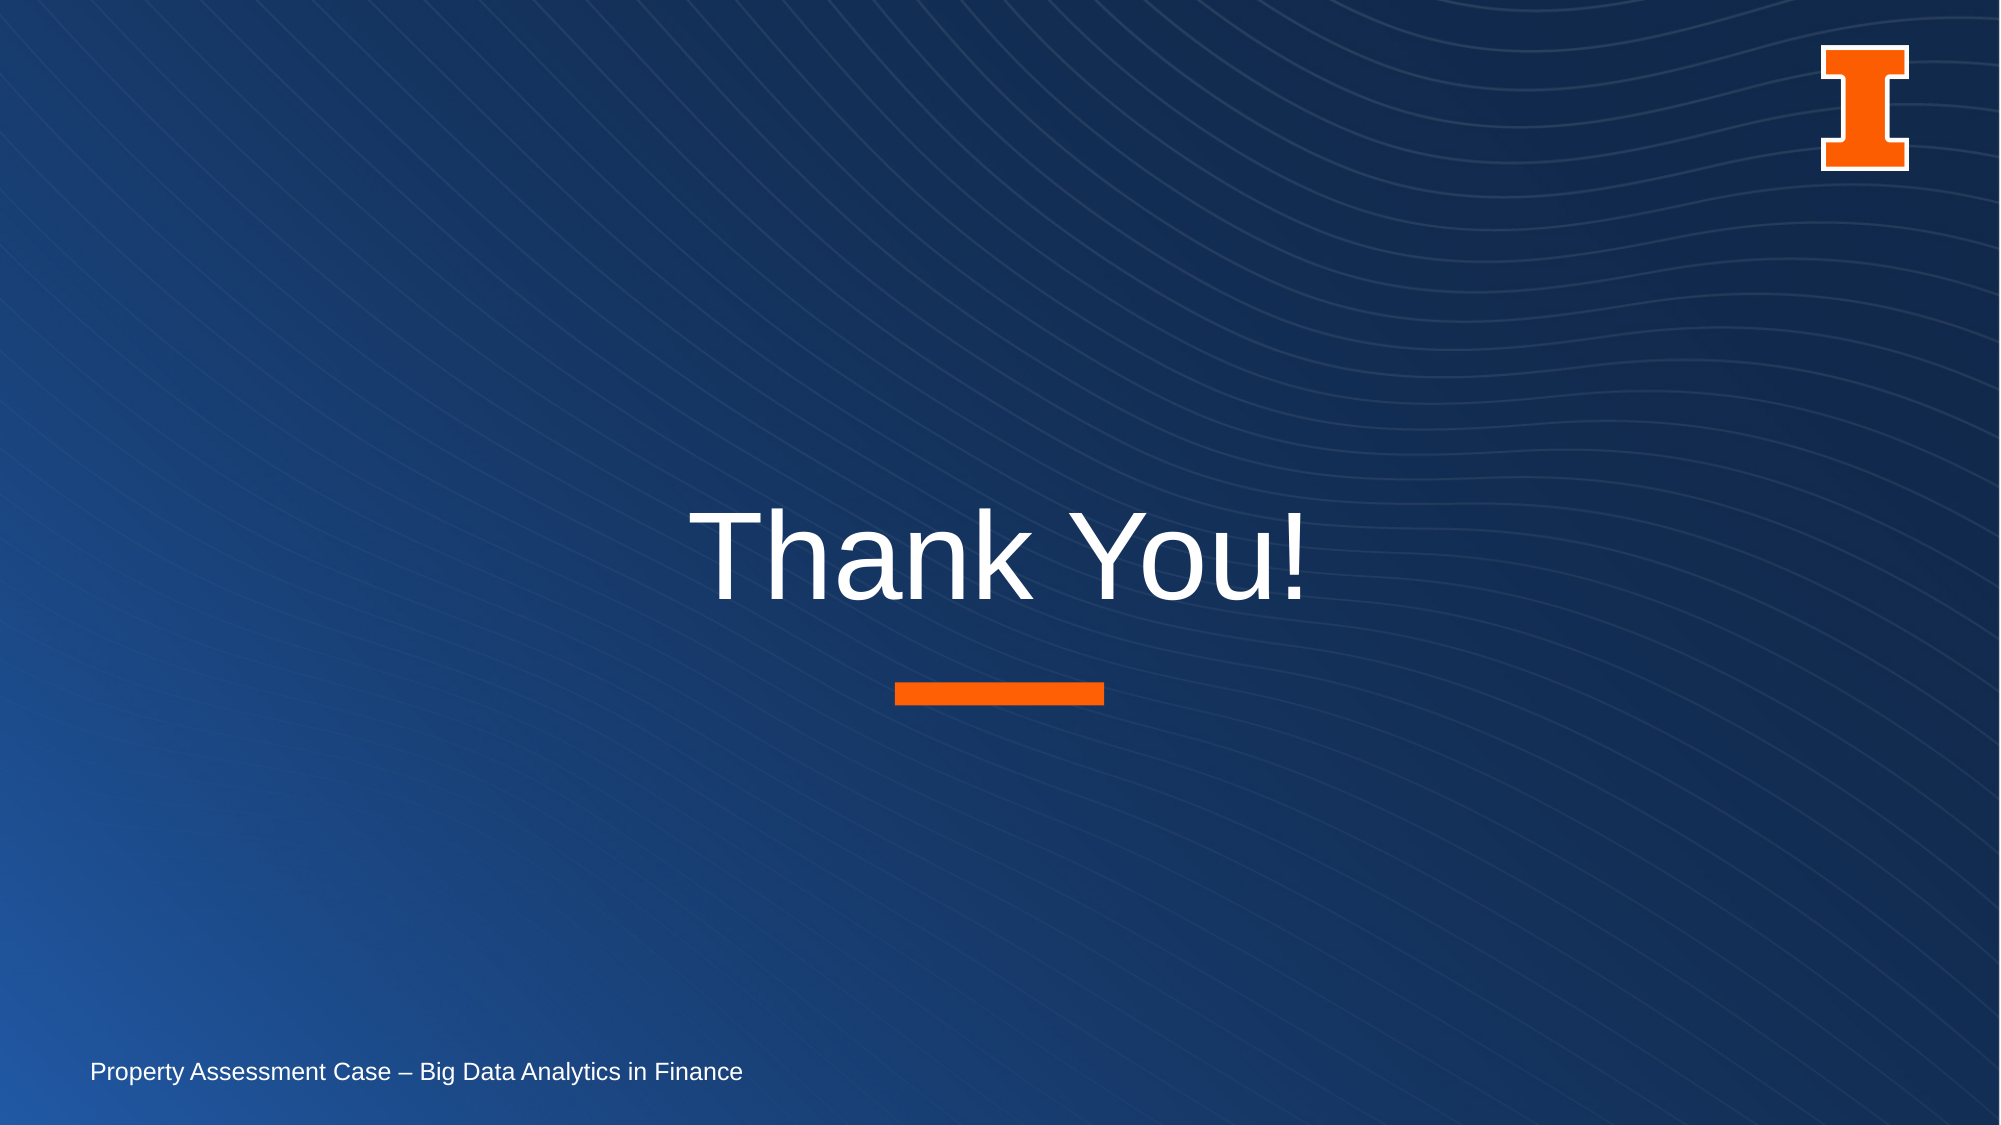

# Thank You!
Property Assessment Case – Big Data Analytics in Finance